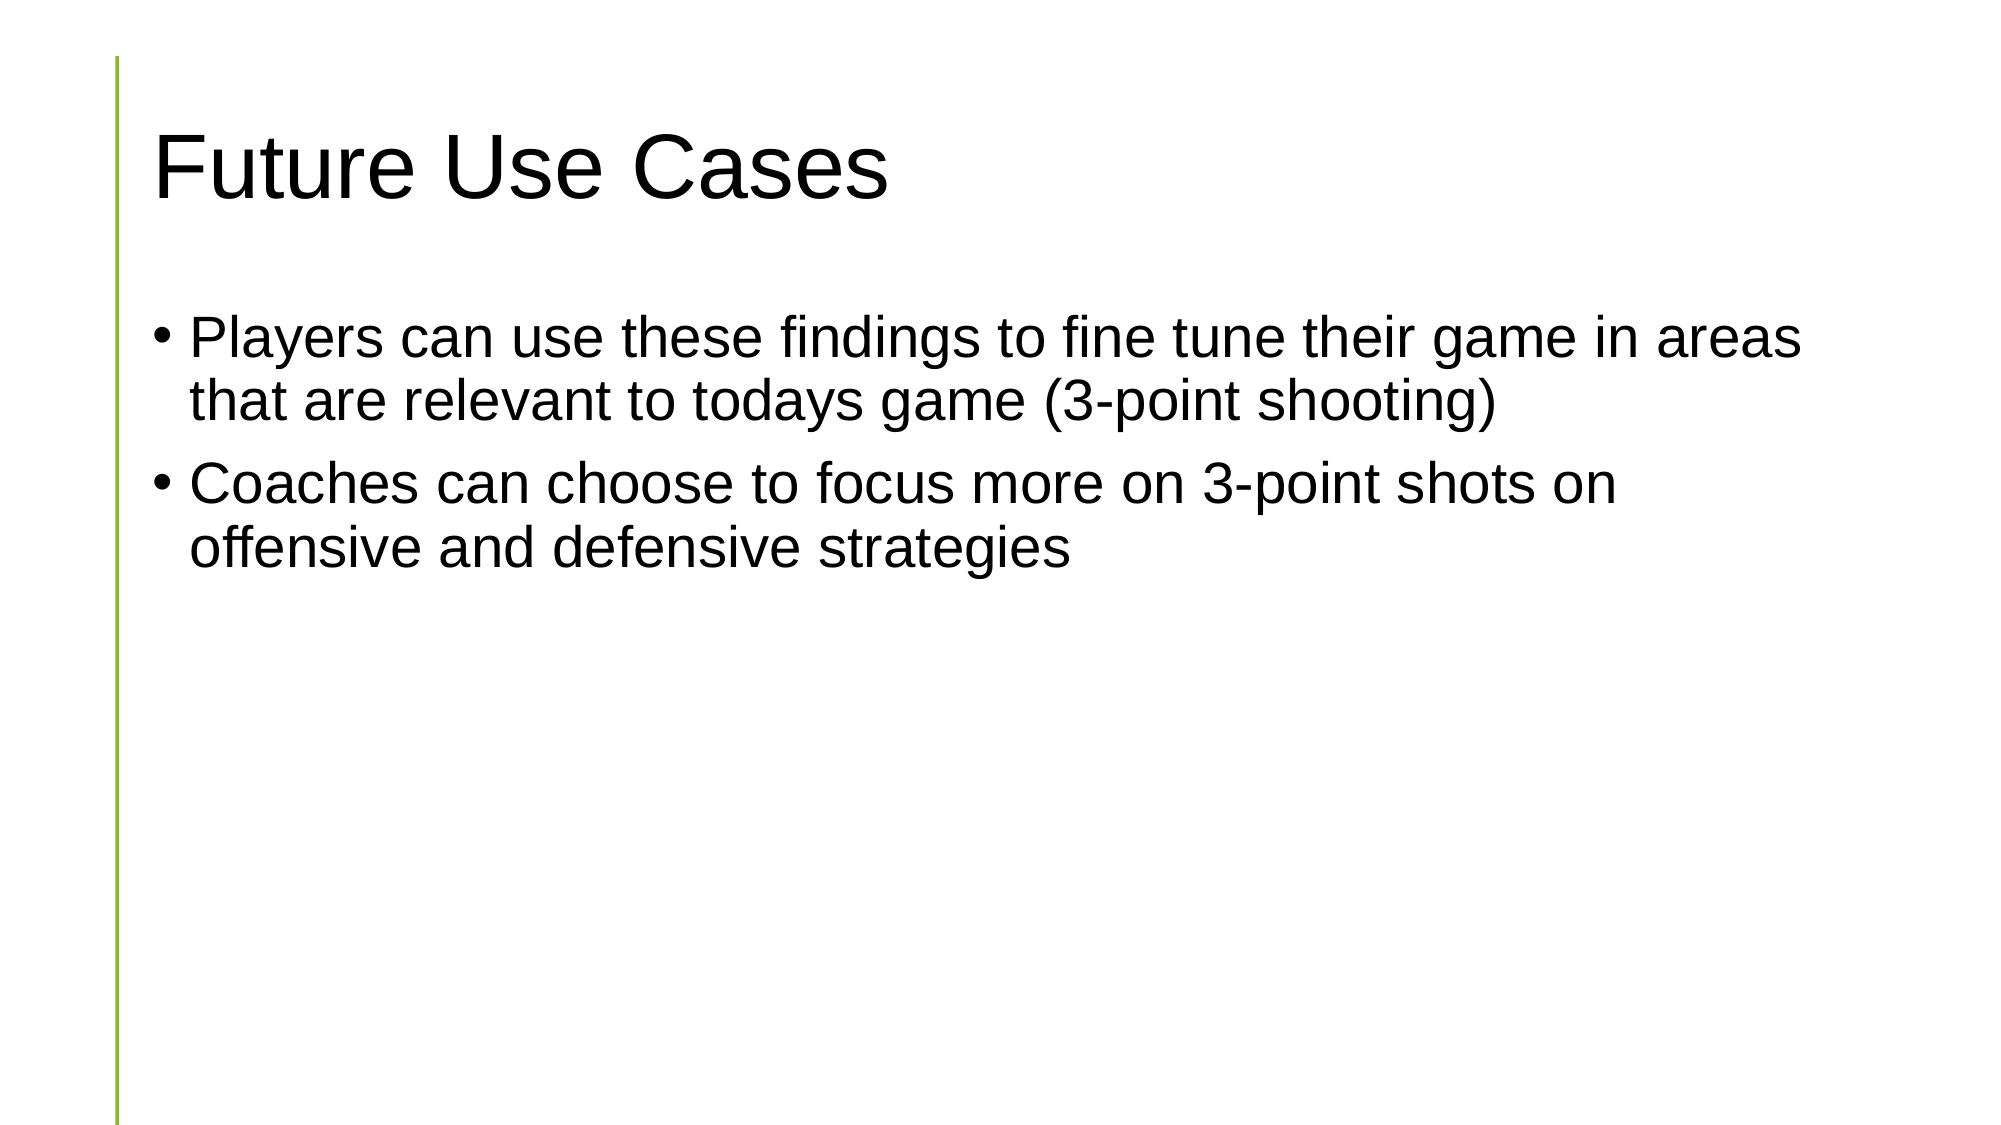

# Future Use Cases
Players can use these findings to fine tune their game in areas that are relevant to todays game (3-point shooting)
Coaches can choose to focus more on 3-point shots on offensive and defensive strategies